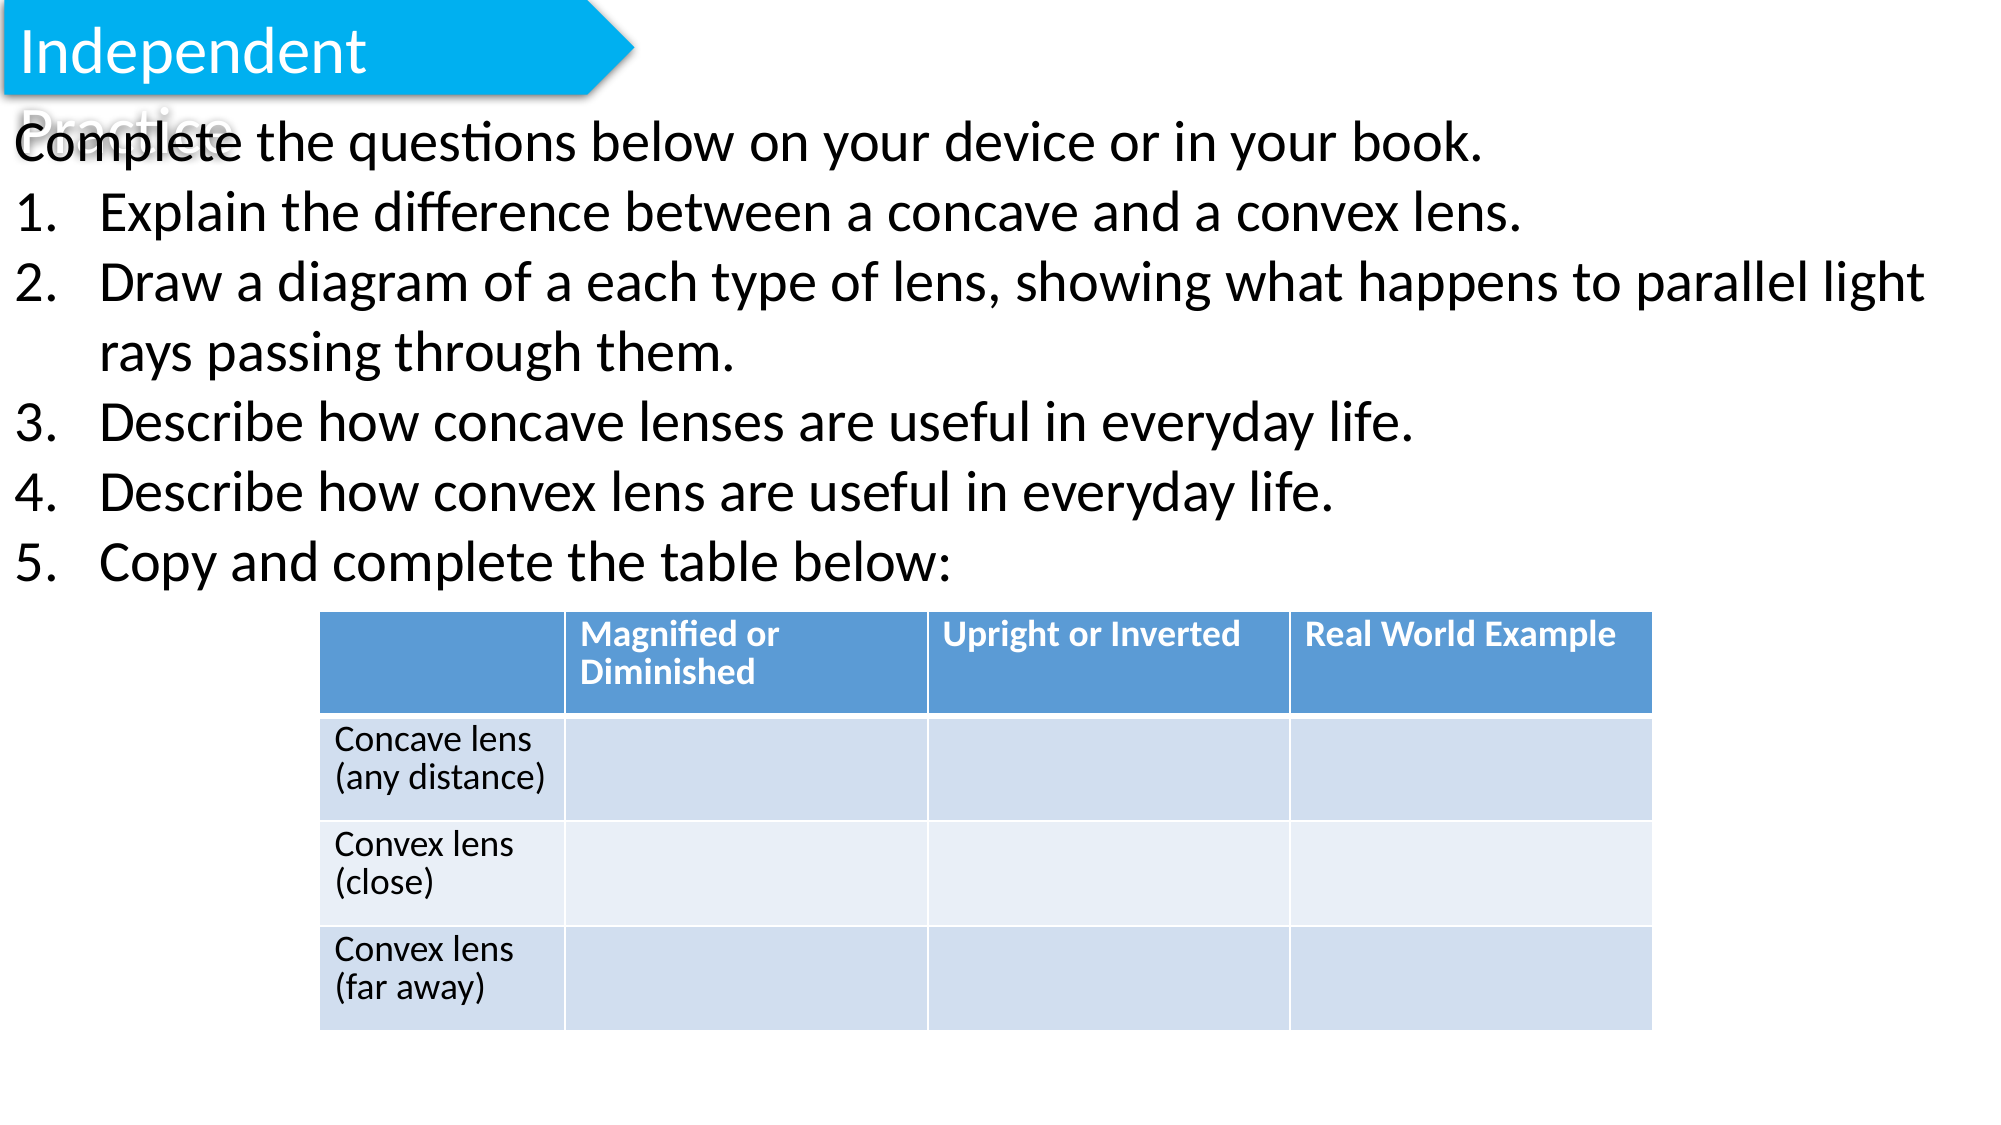

Independent Practice
Complete the questions below on your device or in your book.
Explain the difference between a concave and a convex lens.
Draw a diagram of a each type of lens, showing what happens to parallel light rays passing through them.
Describe how concave lenses are useful in everyday life.
Describe how convex lens are useful in everyday life.
Copy and complete the table below:

|  | Magnified or Diminished | Upright or Inverted | Real World Example |
| --- | --- | --- | --- |
| Concave lens (any distance) |  |  |  |
| Convex lens (close) |  |  |  |
| Convex lens (far away) |  |  |  |